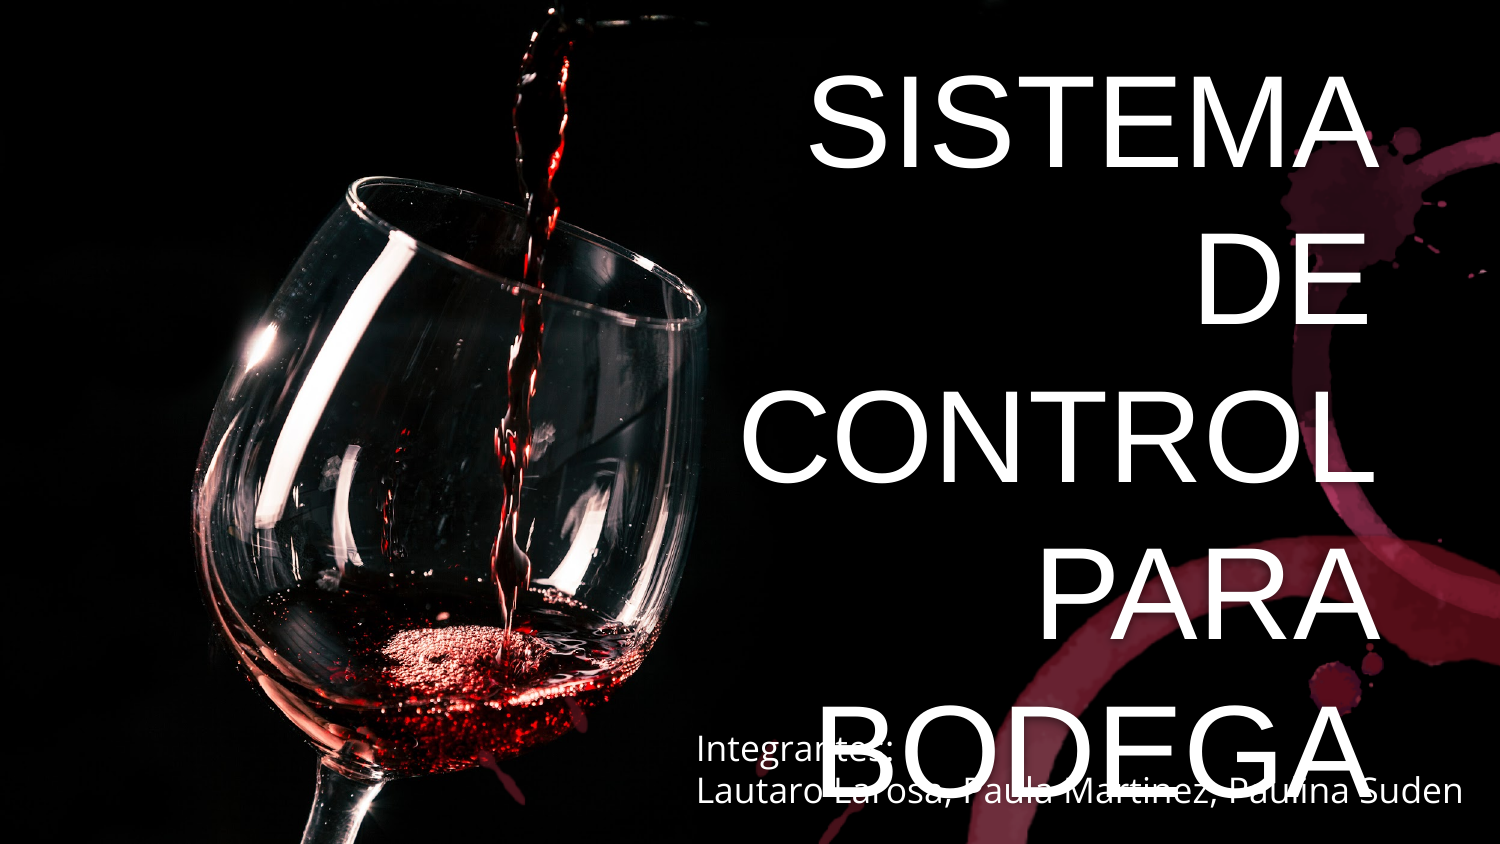

# SISTEMA DE CONTROL PARA BODEGA
Integrantes:
Lautaro Larosa, Paula Martinez, Paulina Suden